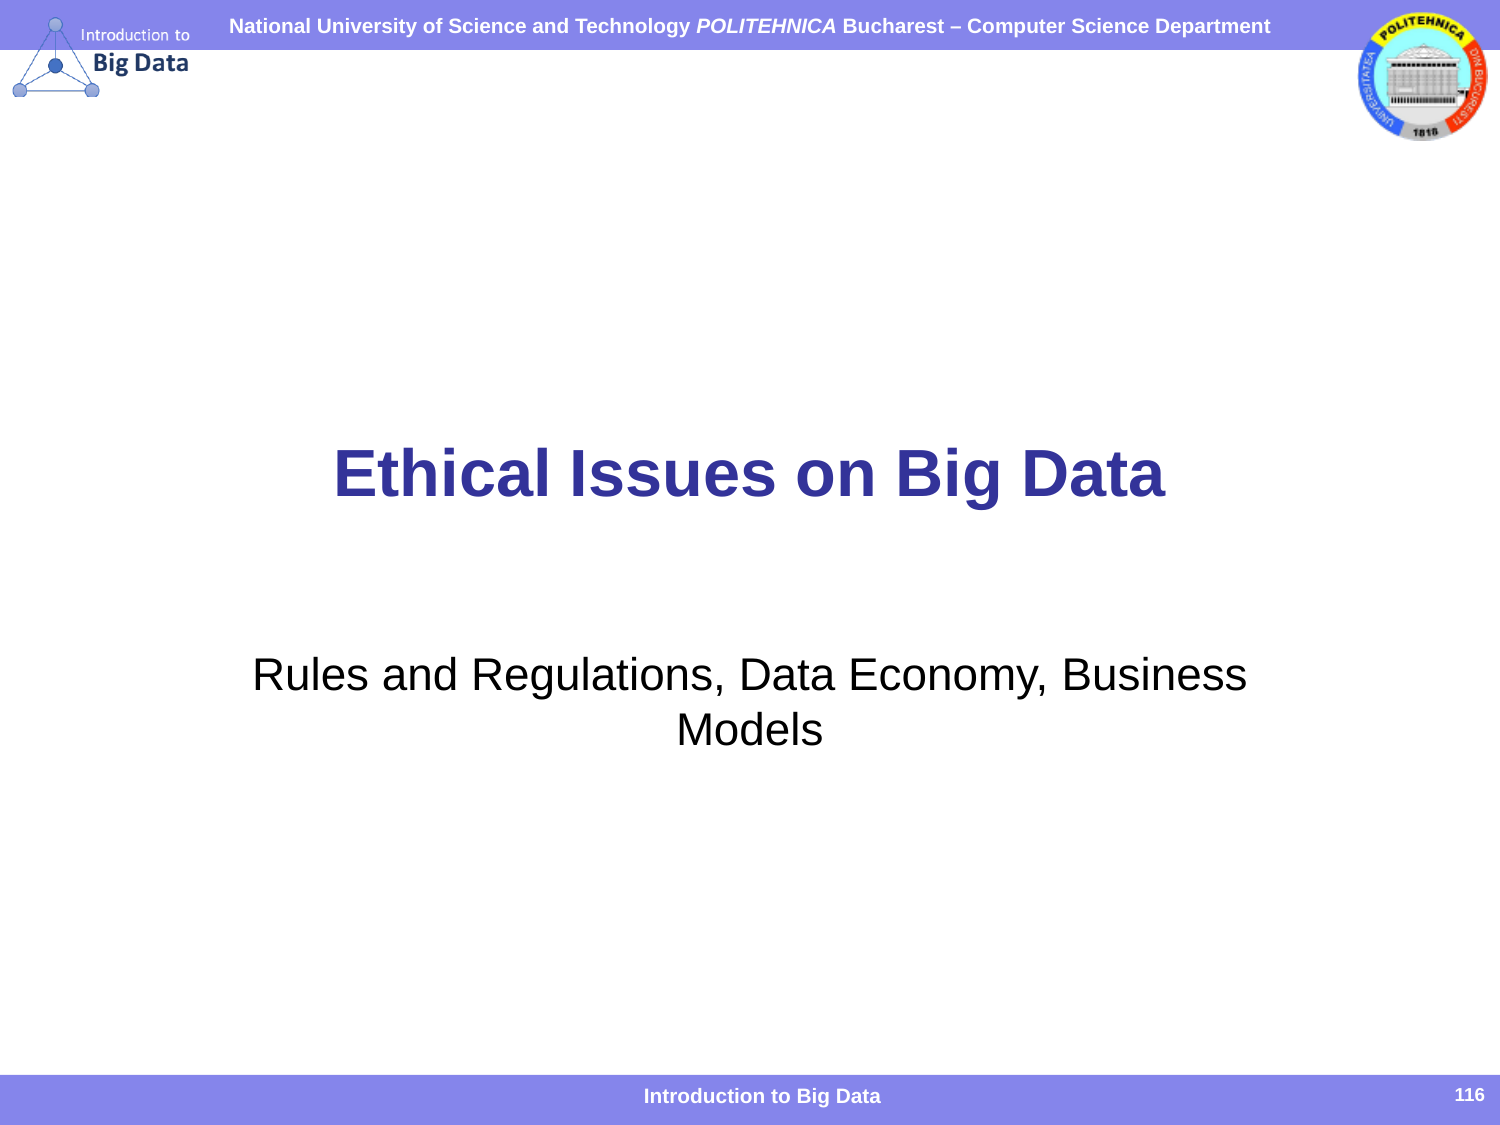

# Ethical Issues on Big Data
Rules and Regulations, Data Economy, Business Models
Introduction to Big Data
116